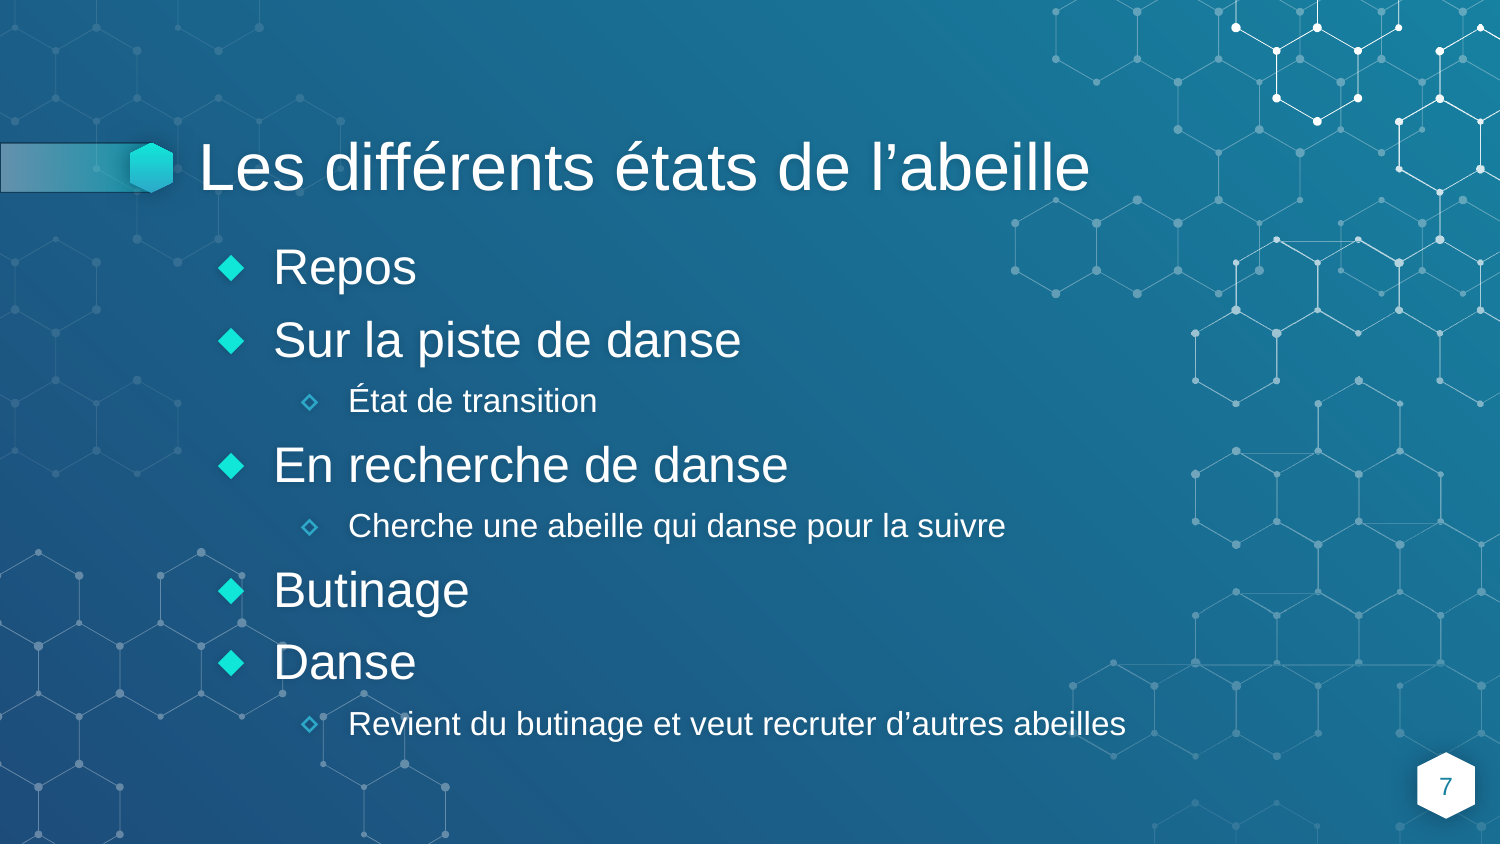

# Les différents états de l’abeille
Repos
Sur la piste de danse
État de transition
En recherche de danse
Cherche une abeille qui danse pour la suivre
Butinage
Danse
Revient du butinage et veut recruter d’autres abeilles
7